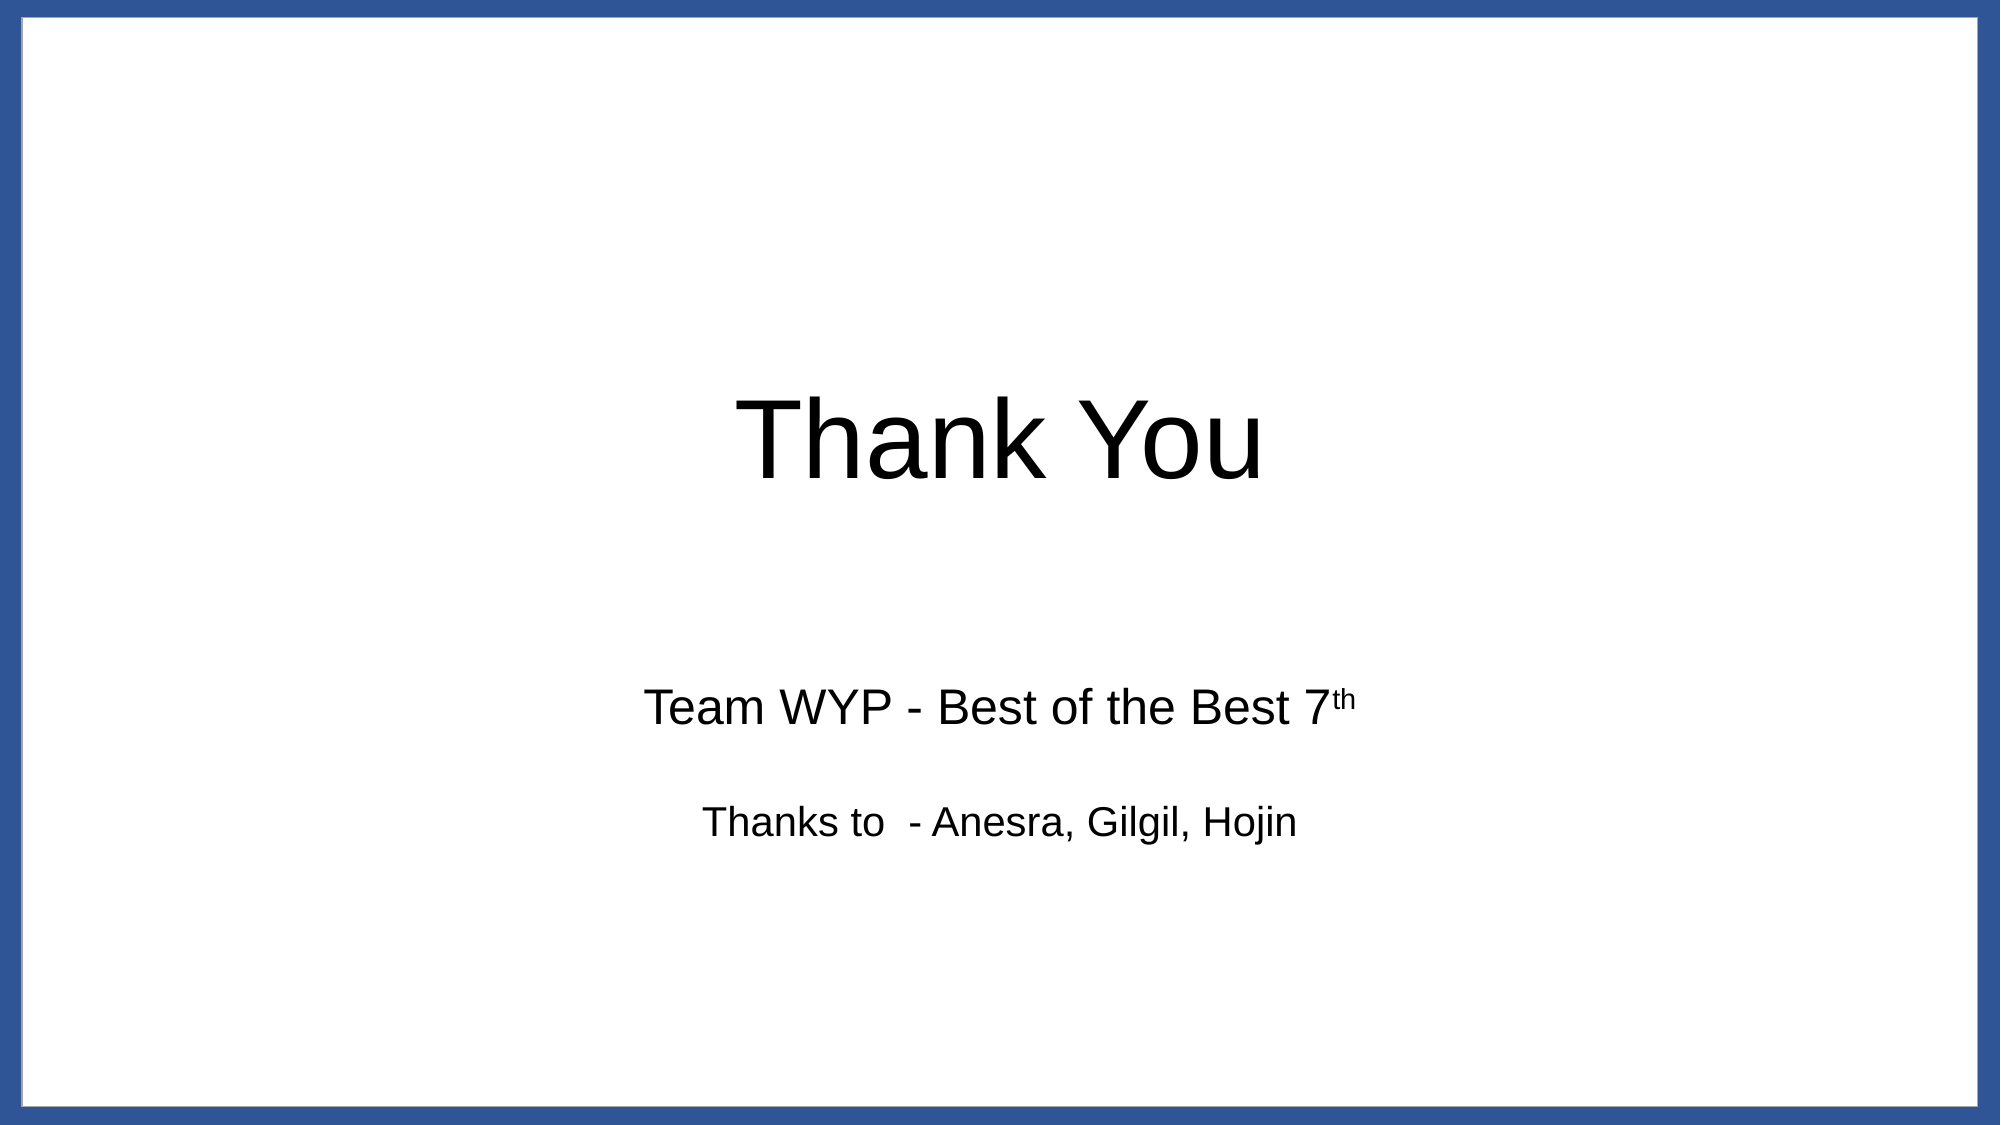

Thank You
Team WYP - Best of the Best 7th

Thanks to  - Anesra, Gilgil, Hojin